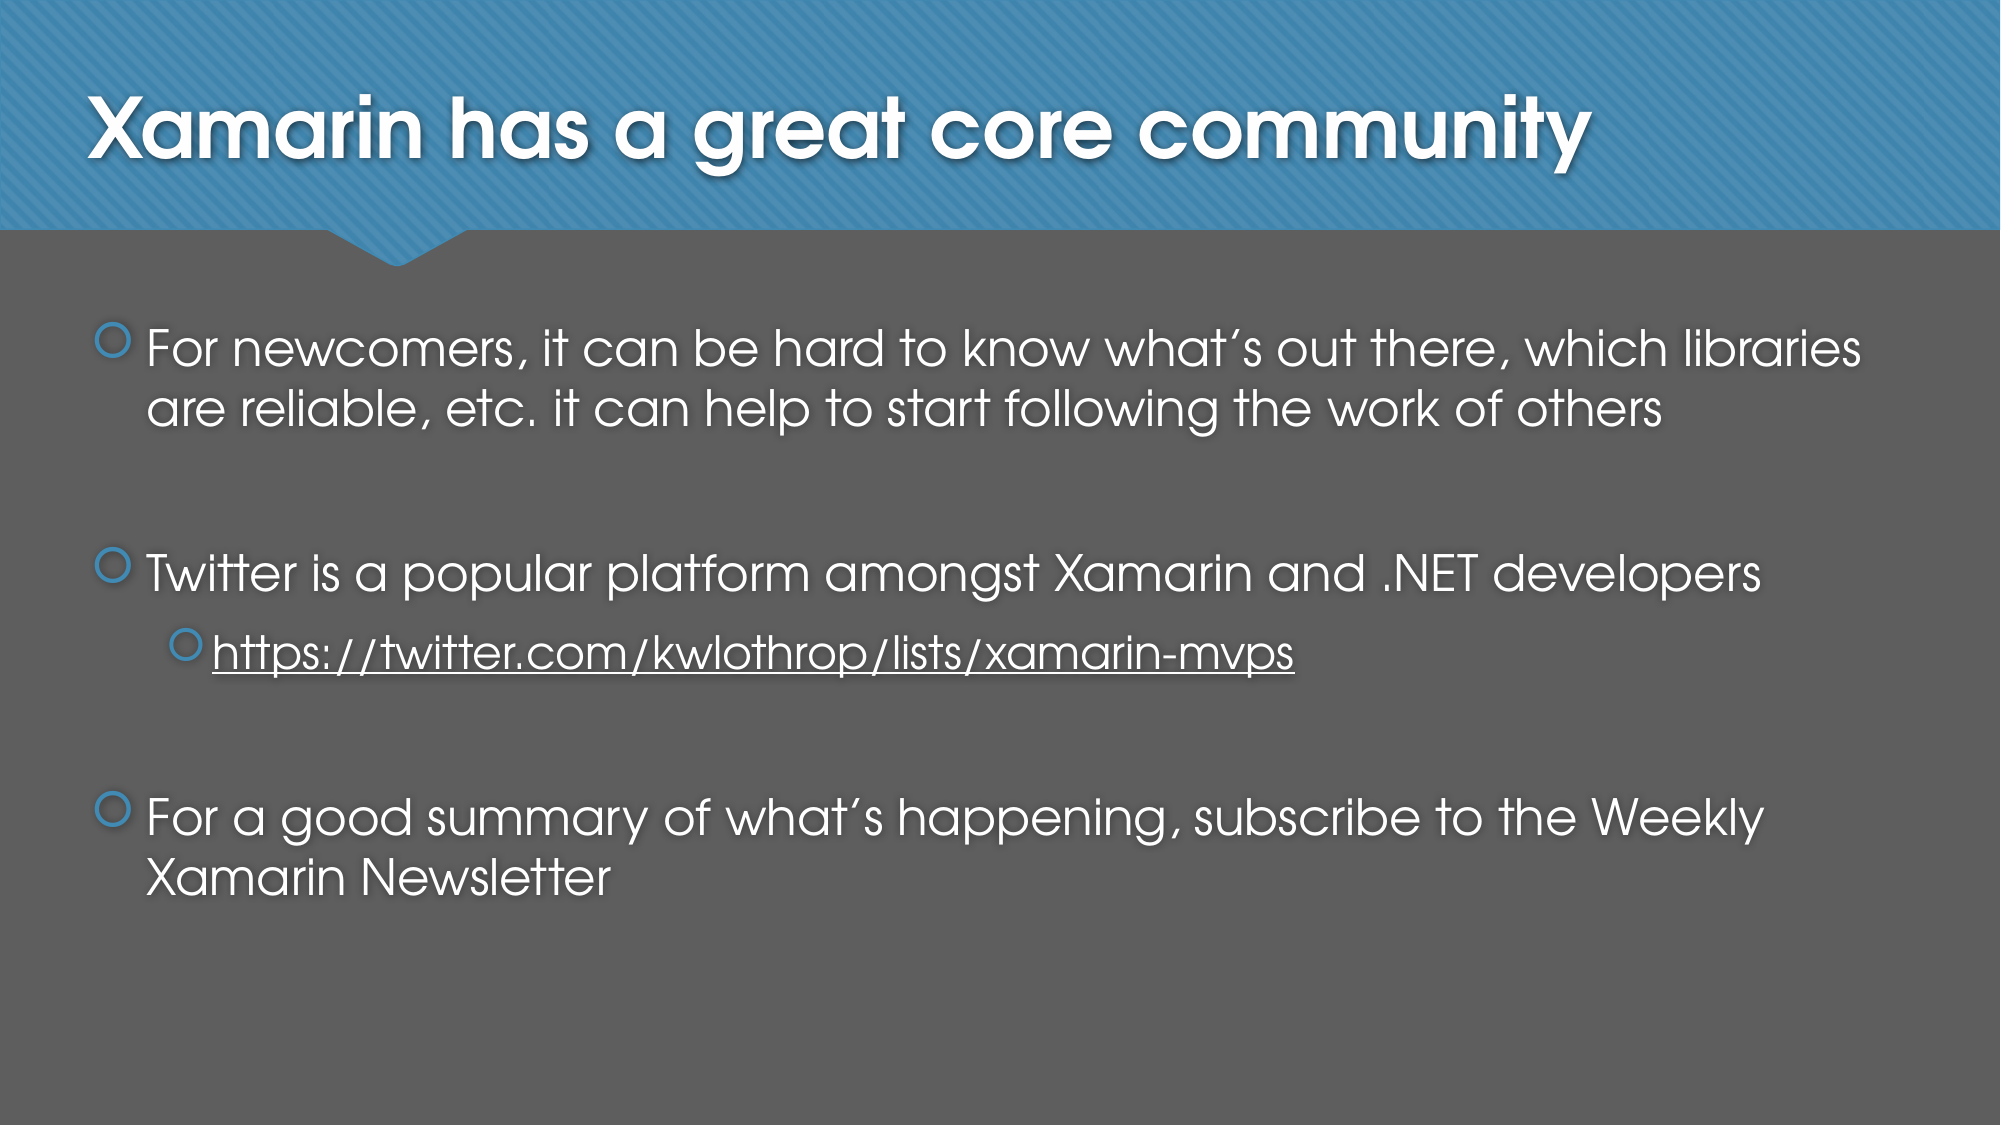

# Xamarin has a great core community
For newcomers, it can be hard to know what’s out there, which libraries are reliable, etc. it can help to start following the work of others

Twitter is a popular platform amongst Xamarin and .NET developers
https://twitter.com/kwlothrop/lists/xamarin-mvps

For a good summary of what’s happening, subscribe to the Weekly Xamarin Newsletter